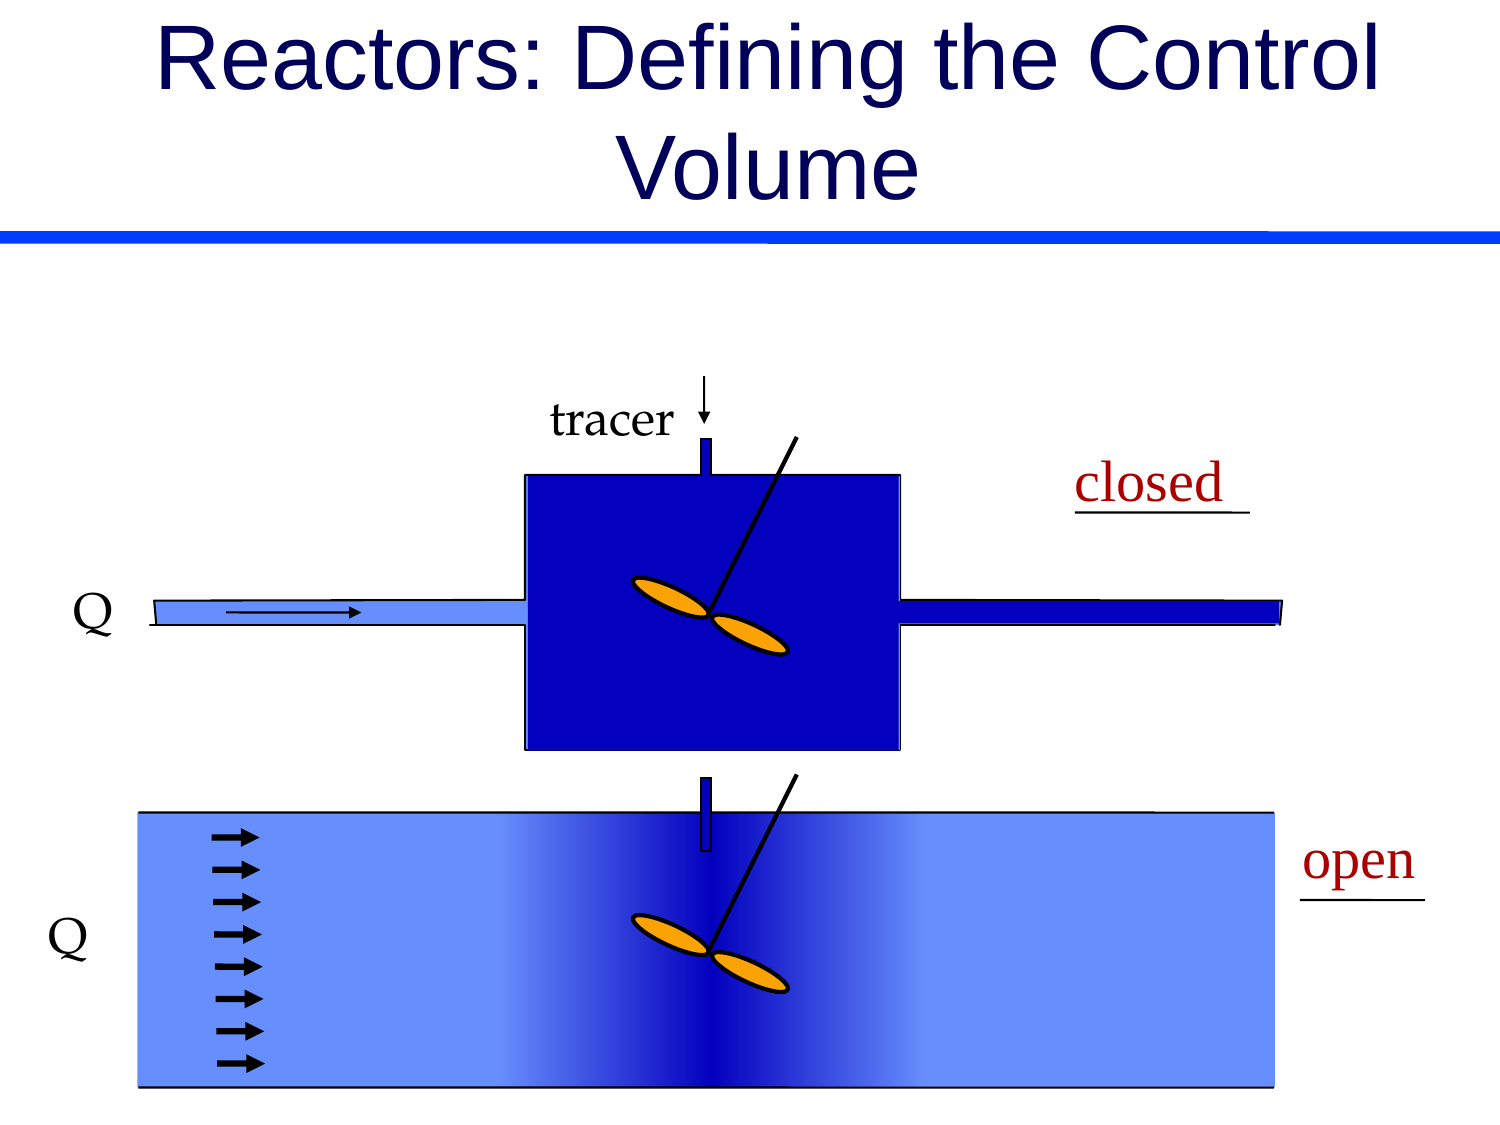

# Reactors: Defining the Control Volume

tracer
closed

Q

open

Q